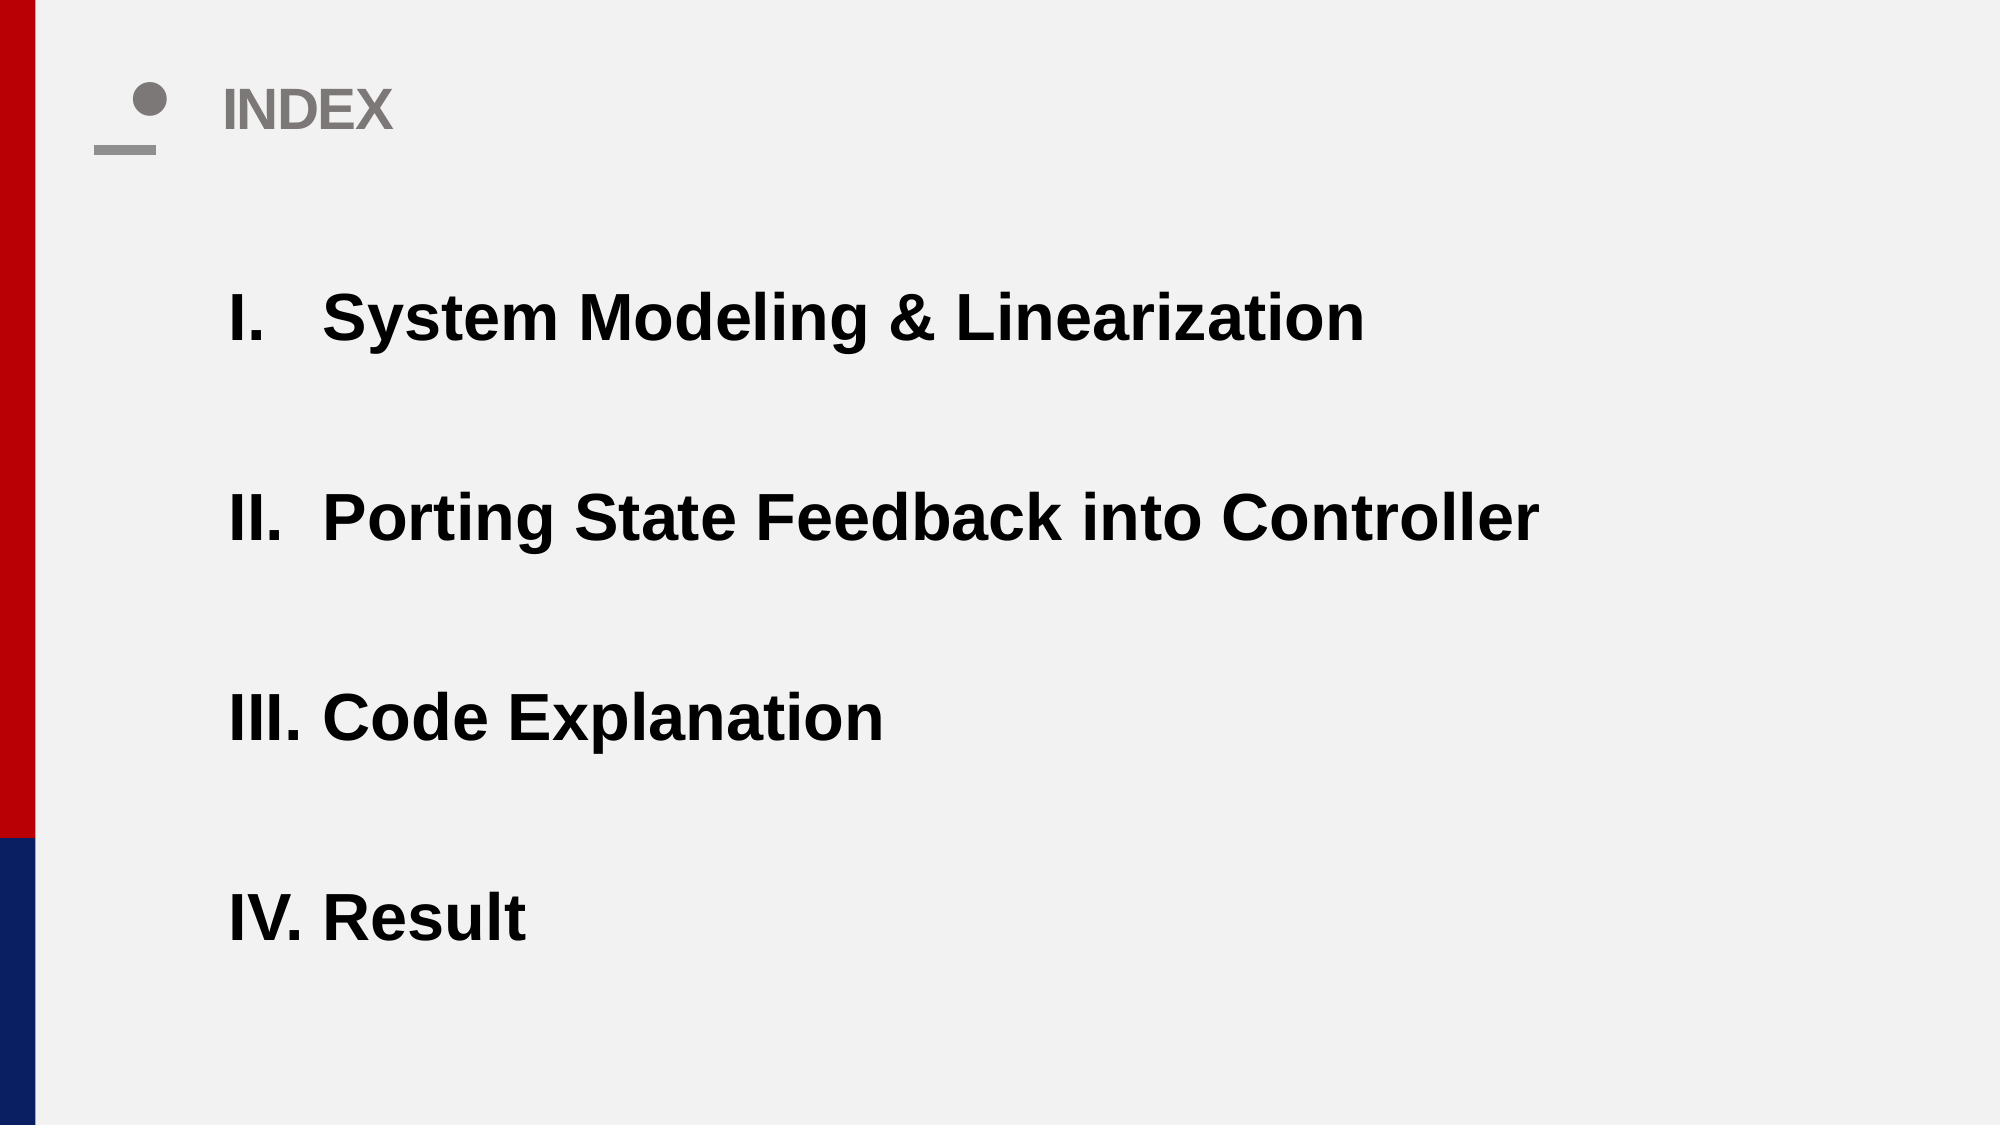

INDEX
System Modeling & Linearization
Porting State Feedback into Controller
Code Explanation
Result